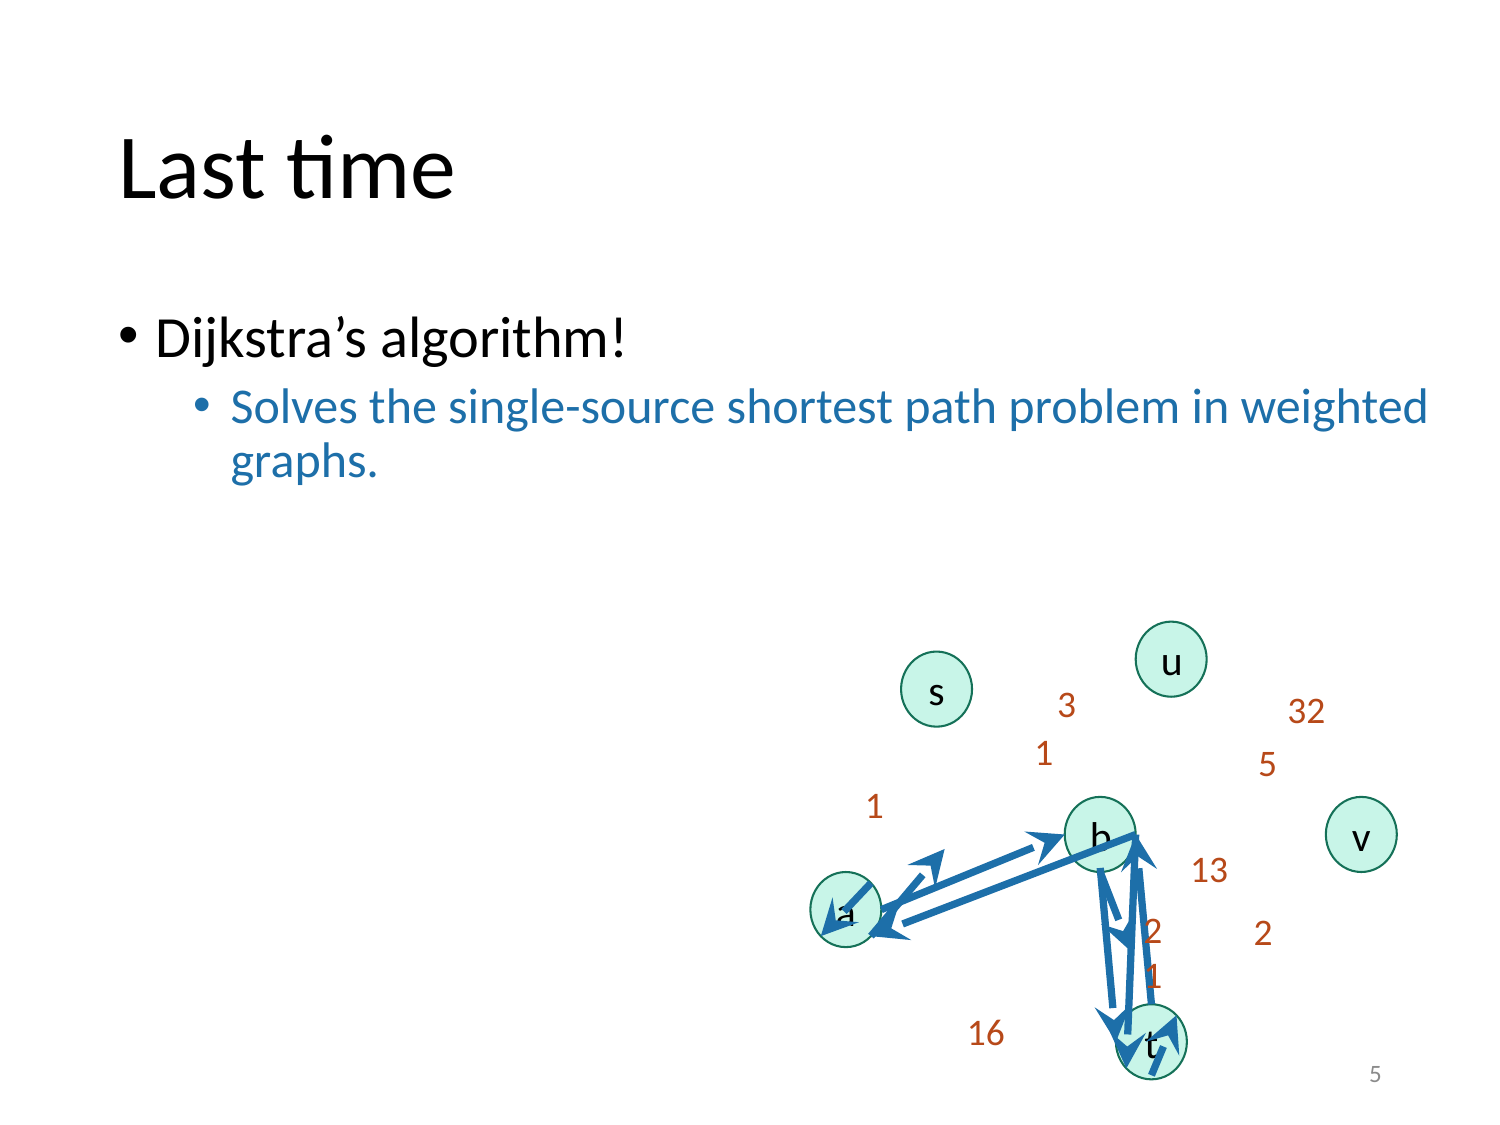

# Last time
Dijkstra’s algorithm!
Solves the single-source shortest path problem in weighted graphs.
u
s
3
32
1
5
1
b
v
13
a
21
2
16
t
5